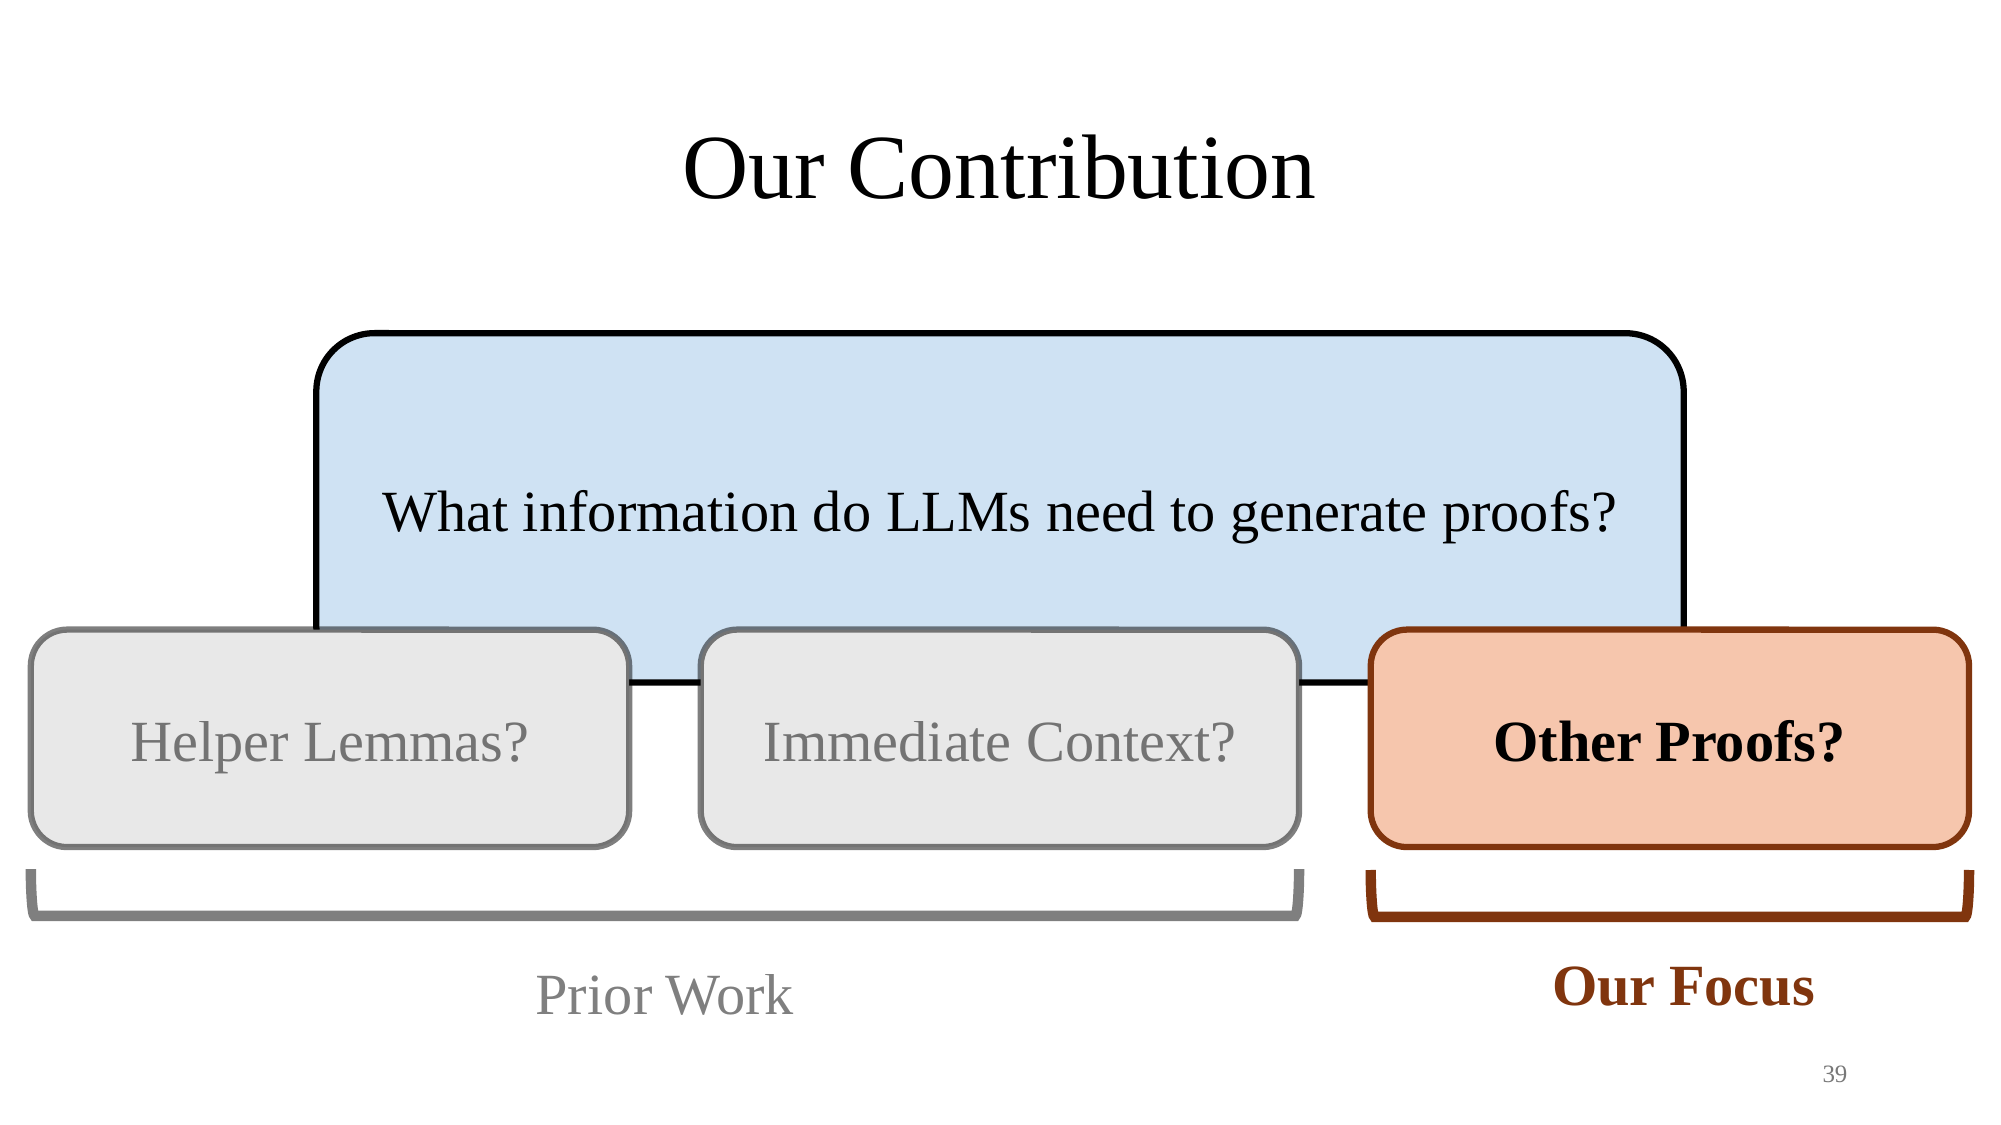

# Our Contribution

What information do LLMs need to generate proofs?

Helper Lemmas?
Immediate Context?
Other Proofs?
Our Focus
Prior Work
39